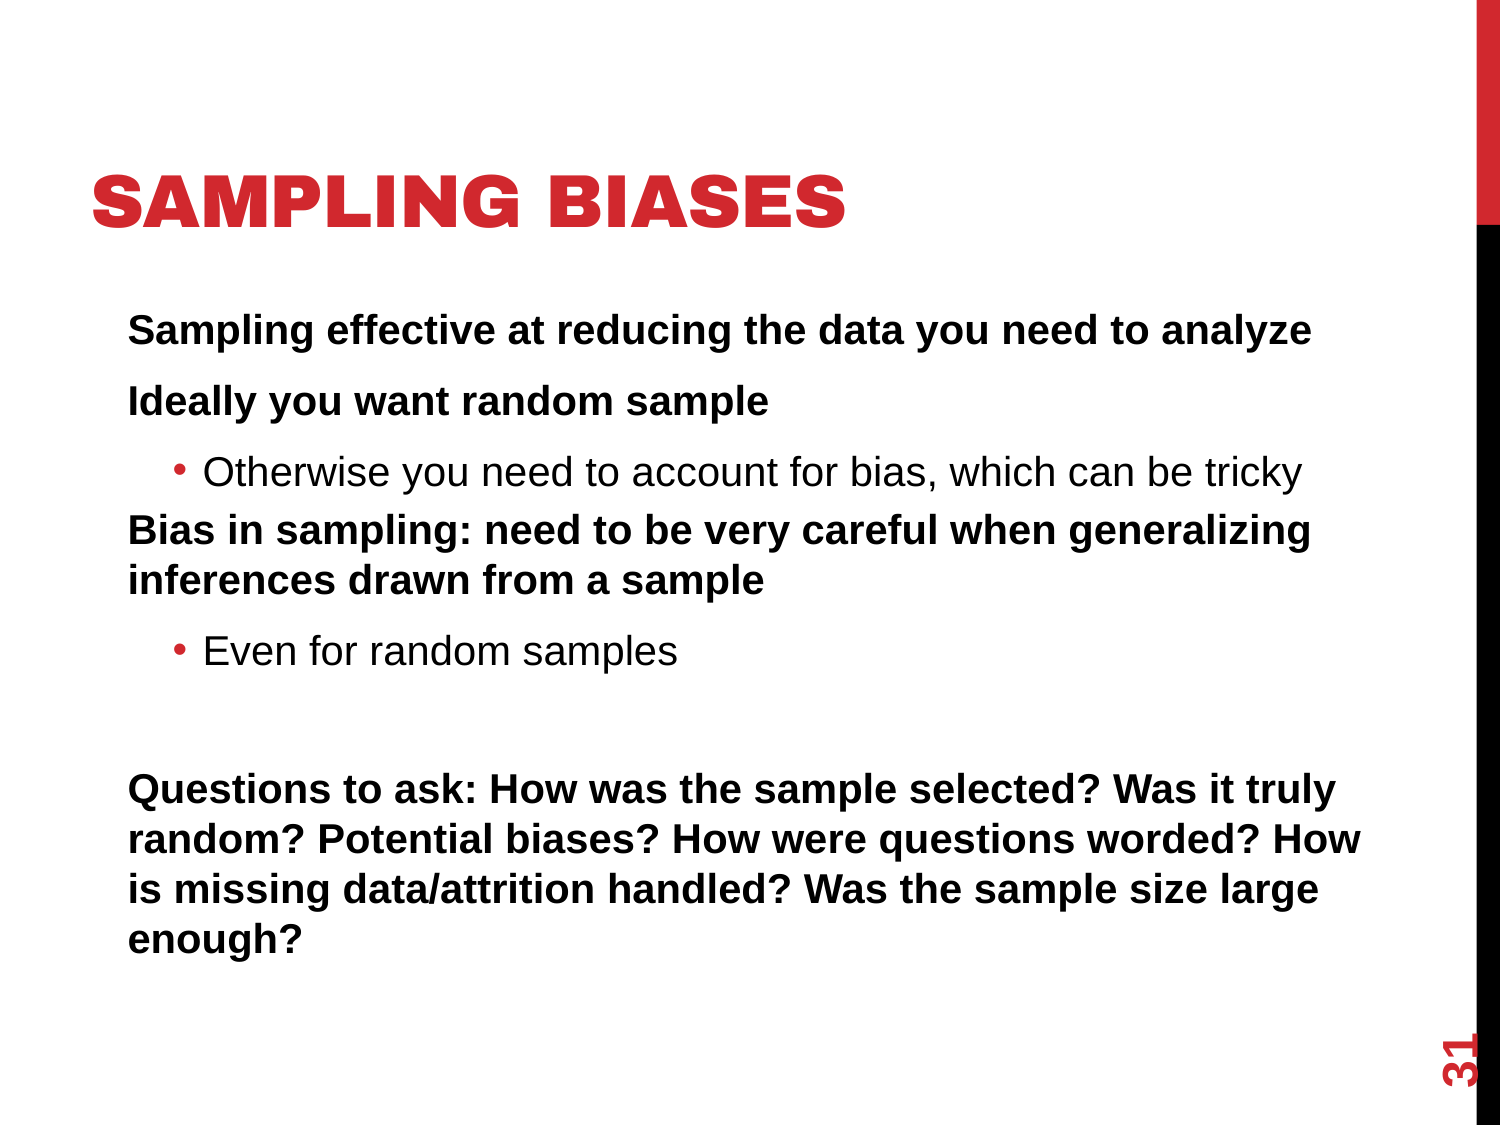

# Sampling Biases
Sampling effective at reducing the data you need to analyze
Ideally you want random sample
Otherwise you need to account for bias, which can be tricky
Bias in sampling: need to be very careful when generalizing inferences drawn from a sample
Even for random samples

Questions to ask: How was the sample selected? Was it truly random? Potential biases? How were questions worded? How is missing data/attrition handled? Was the sample size large enough?

31